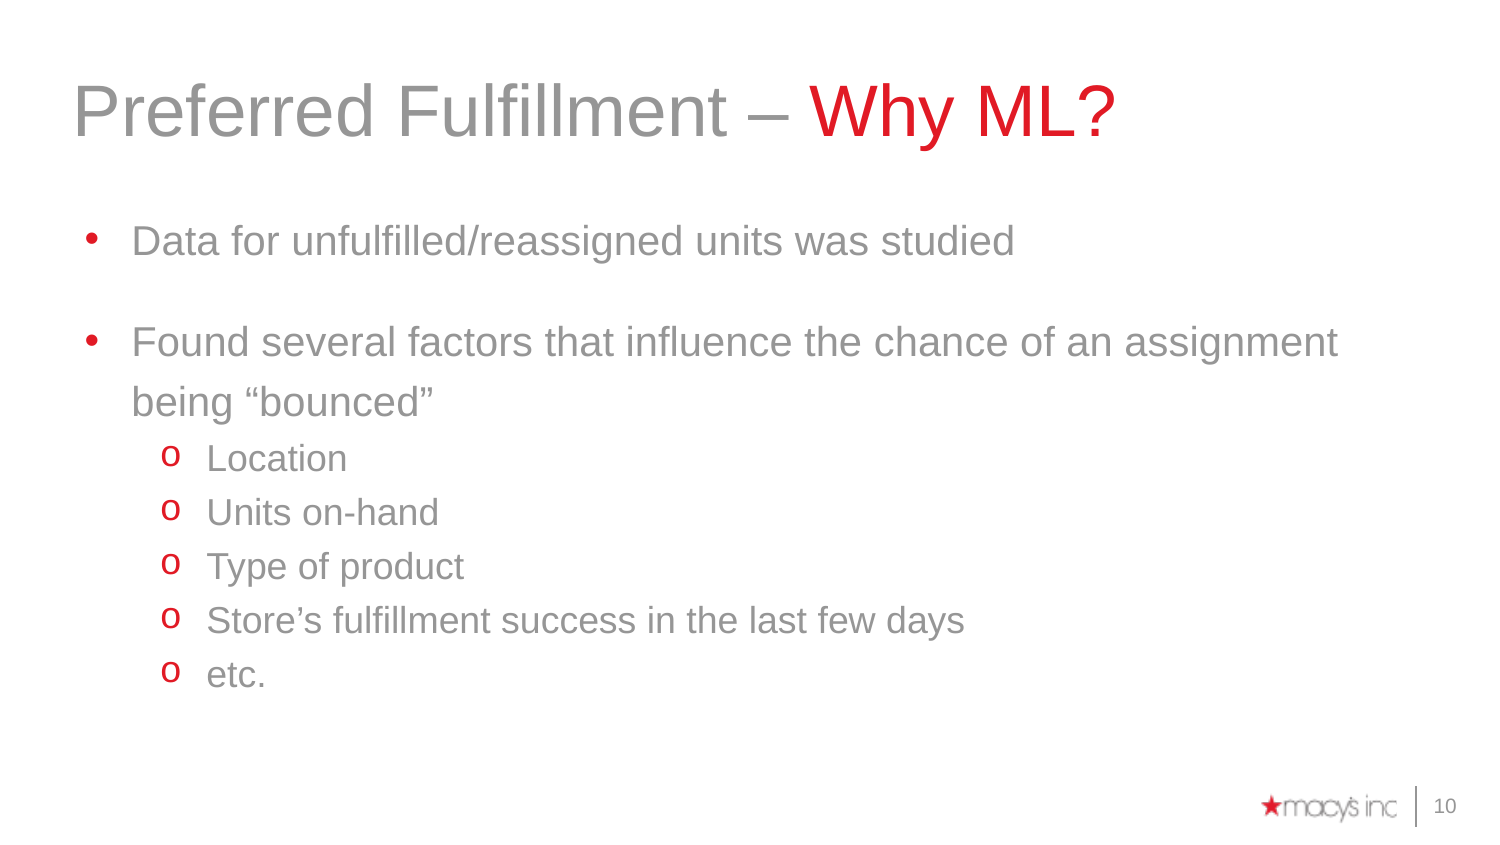

Preferred Fulfillment – Why ML?
Data for unfulfilled/reassigned units was studied

Found several factors that influence the chance of an assignment being “bounced”
Location
Units on-hand
Type of product
Store’s fulfillment success in the last few days
etc.